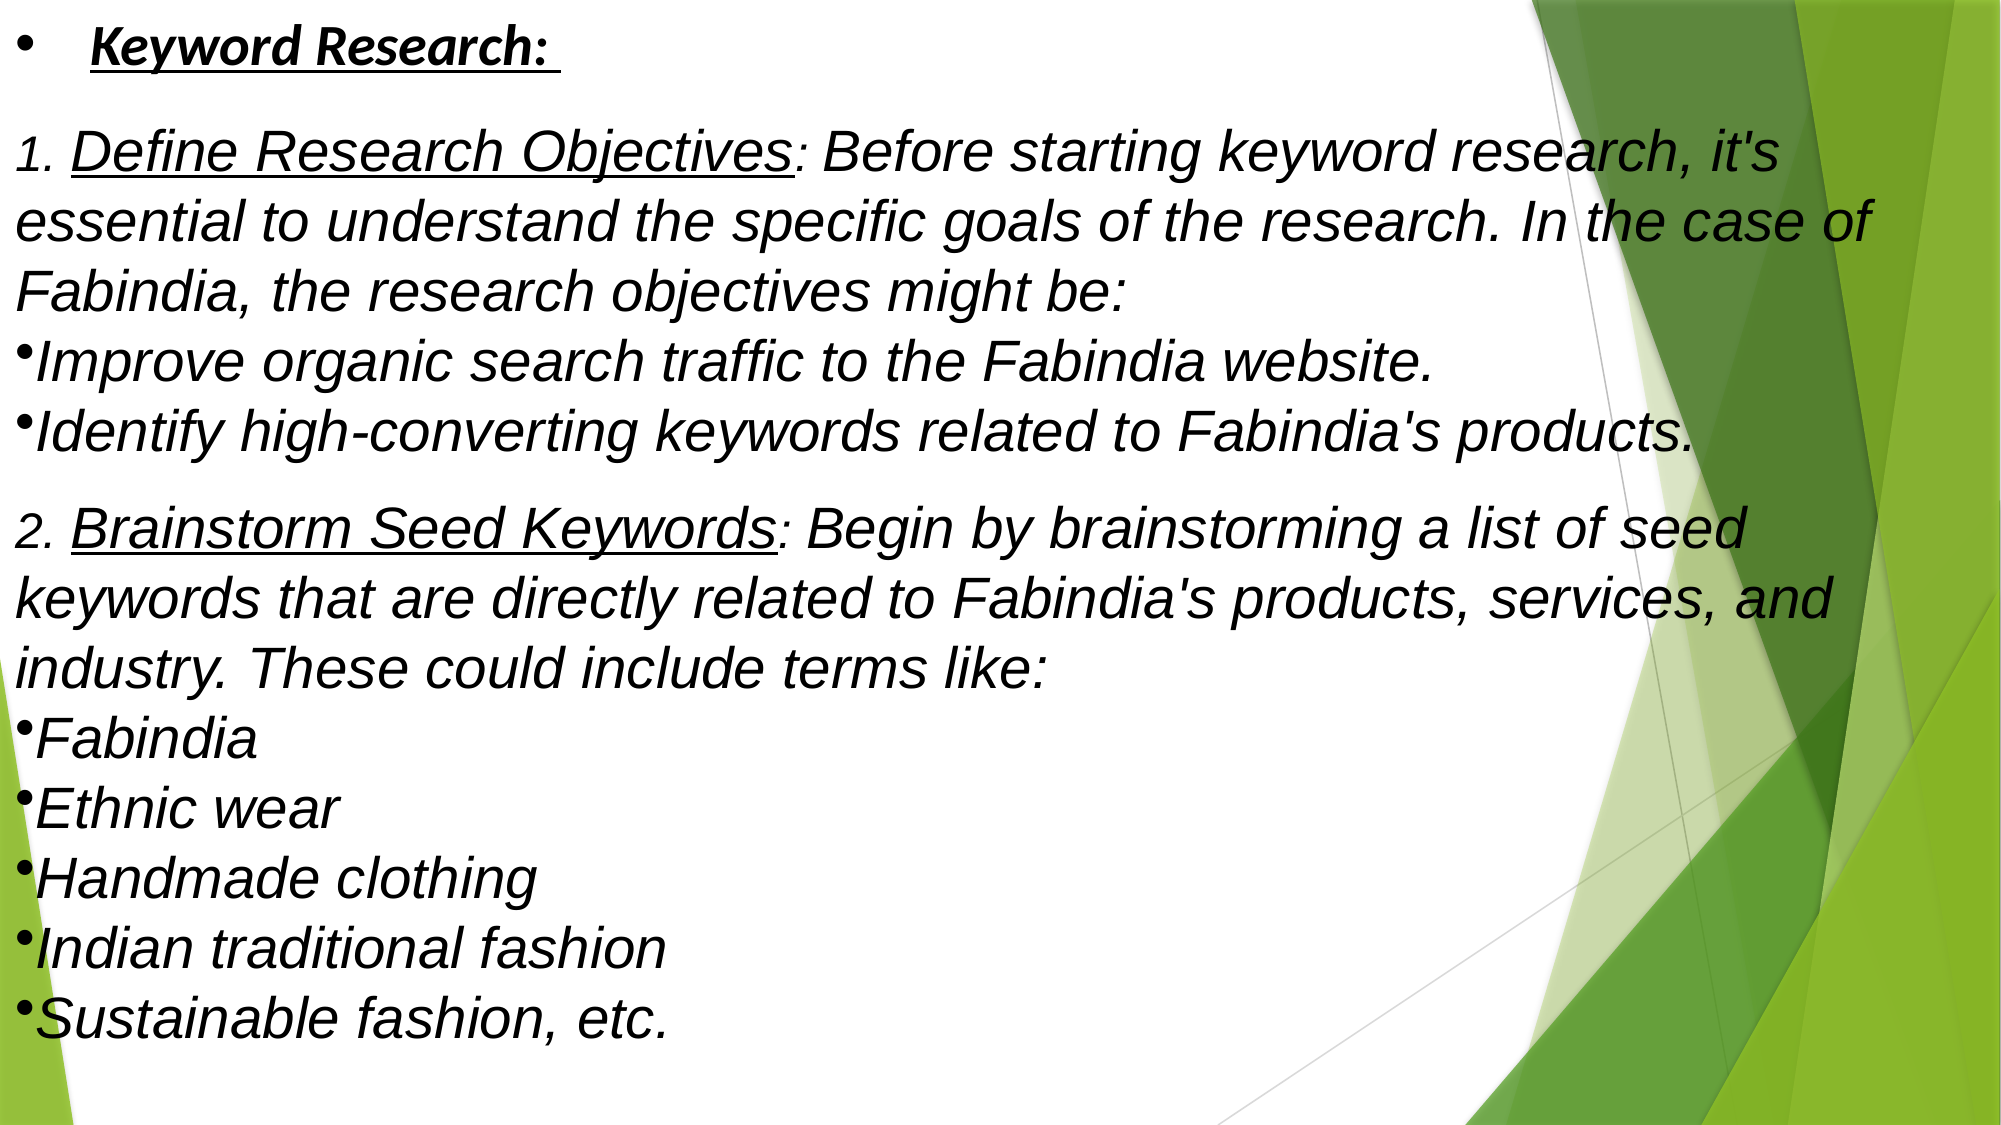

Keyword Research:
1. Define Research Objectives: Before starting keyword research, it's essential to understand the specific goals of the research. In the case of Fabindia, the research objectives might be:
Improve organic search traffic to the Fabindia website.
Identify high-converting keywords related to Fabindia's products.

2. Brainstorm Seed Keywords: Begin by brainstorming a list of seed keywords that are directly related to Fabindia's products, services, and industry. These could include terms like:
Fabindia
Ethnic wear
Handmade clothing
Indian traditional fashion
Sustainable fashion, etc.